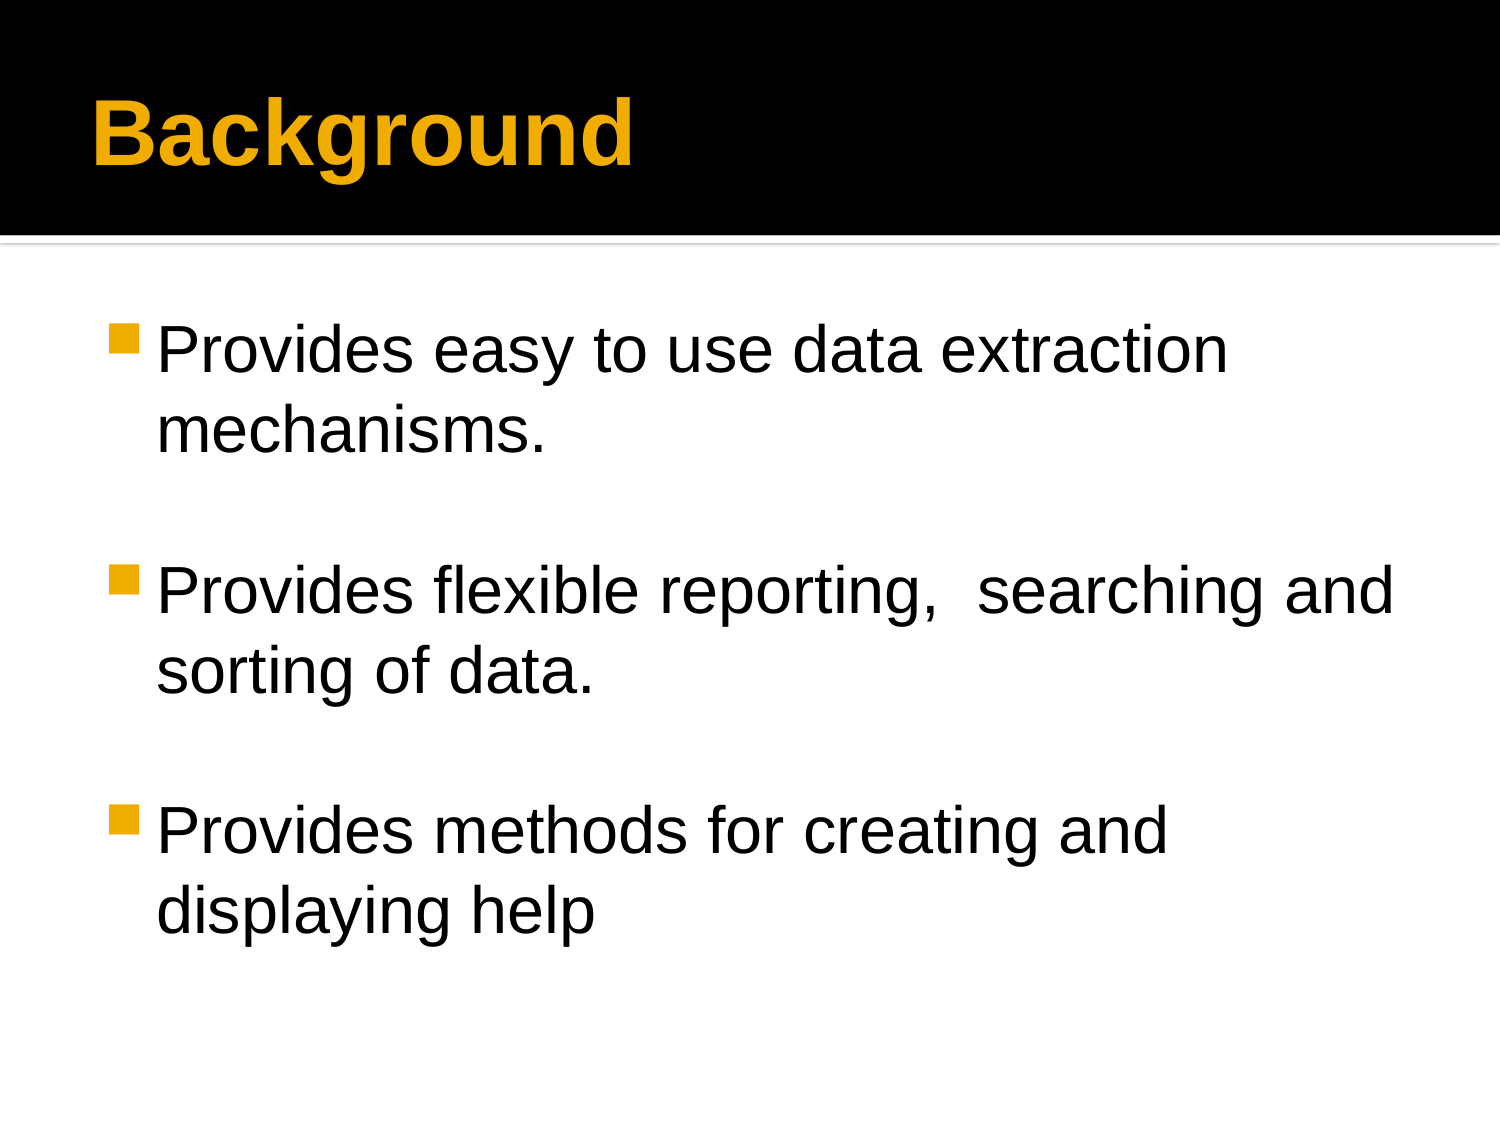

# Background
Provides easy to use data extraction mechanisms.

Provides flexible reporting,  searching and sorting of data.

Provides methods for creating and displaying help